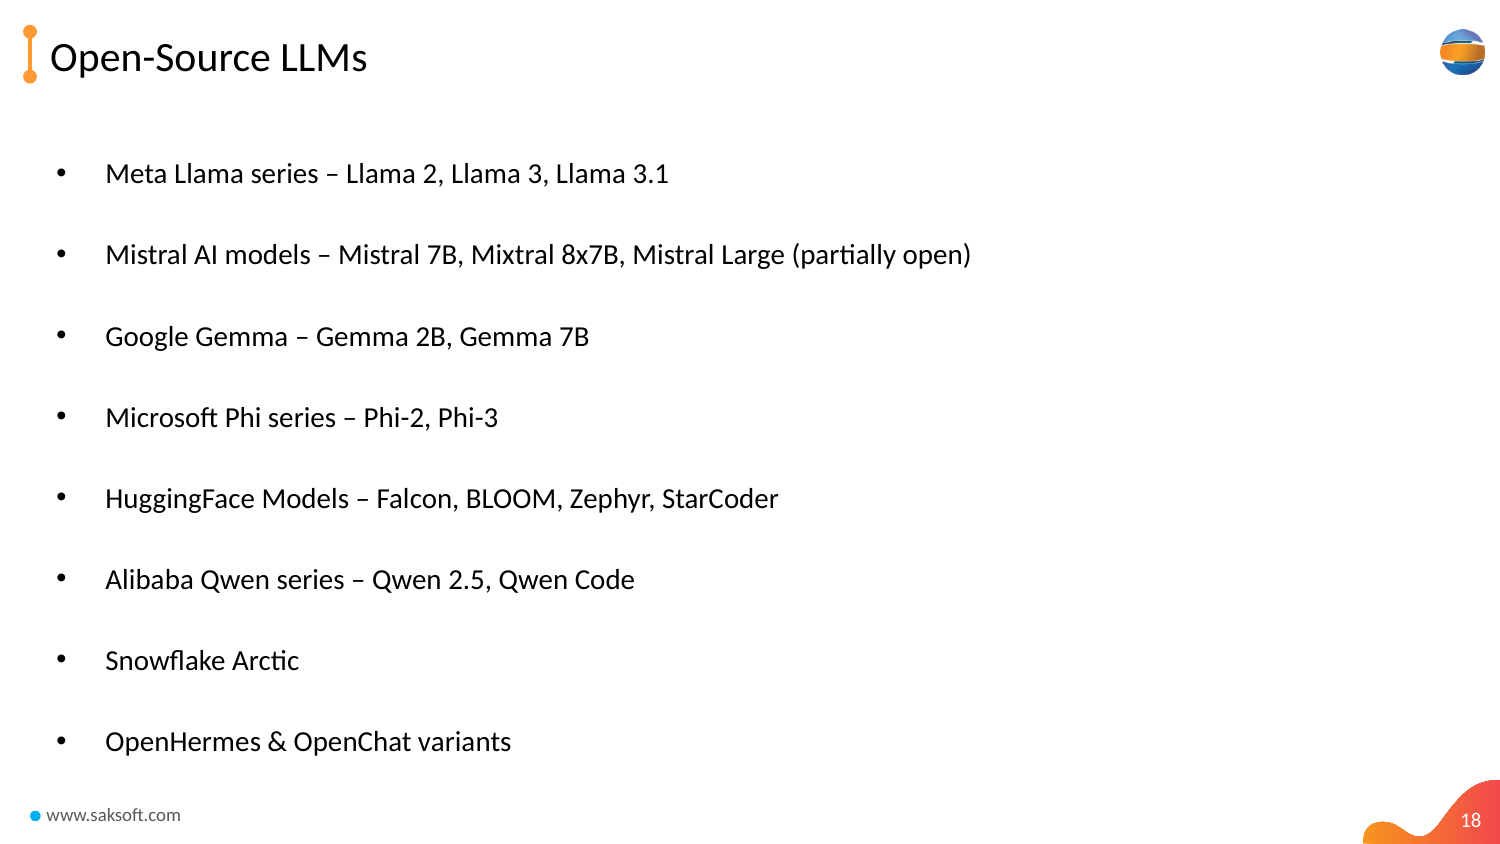

# Open-Source LLMs
Meta Llama series – Llama 2, Llama 3, Llama 3.1

Mistral AI models – Mistral 7B, Mixtral 8x7B, Mistral Large (partially open)

Google Gemma – Gemma 2B, Gemma 7B

Microsoft Phi series – Phi-2, Phi-3

HuggingFace Models – Falcon, BLOOM, Zephyr, StarCoder

Alibaba Qwen series – Qwen 2.5, Qwen Code

Snowflake Arctic

OpenHermes & OpenChat variants

18